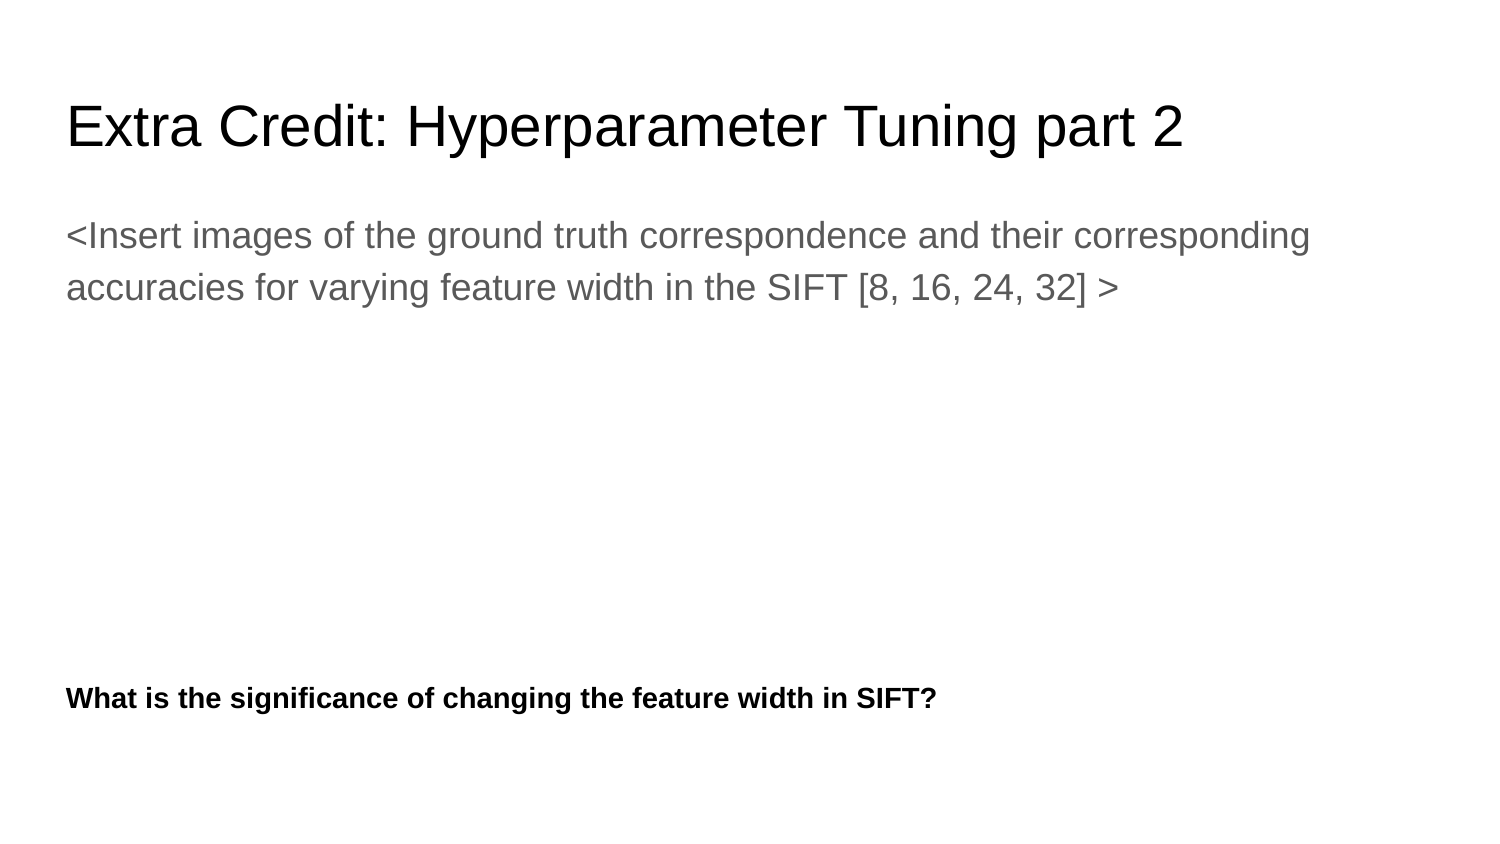

# Extra Credit: Hyperparameter Tuning part 2
<Insert images of the ground truth correspondence and their corresponding accuracies for varying feature width in the SIFT [8, 16, 24, 32] >
What is the significance of changing the feature width in SIFT?